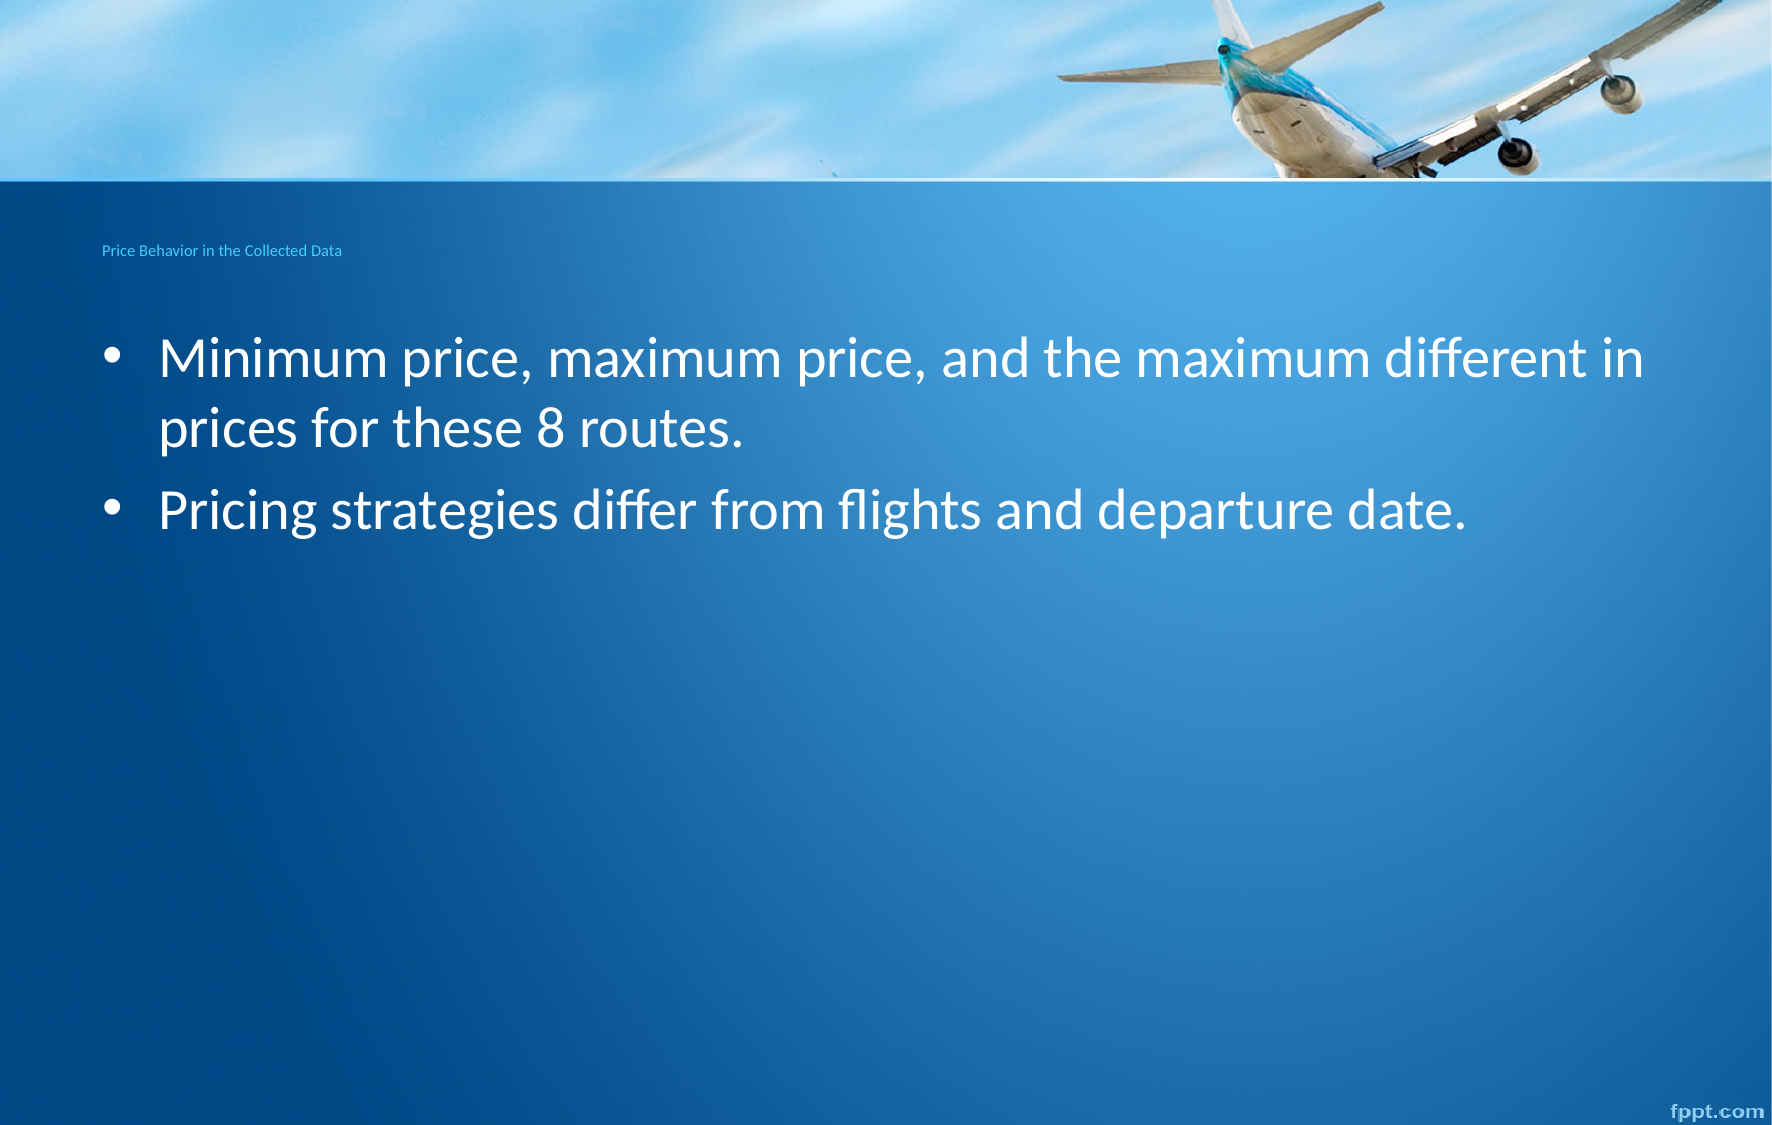

# Price Behavior in the Collected Data
Minimum price, maximum price, and the maximum different in prices for these 8 routes.
Pricing strategies differ from flights and departure date.